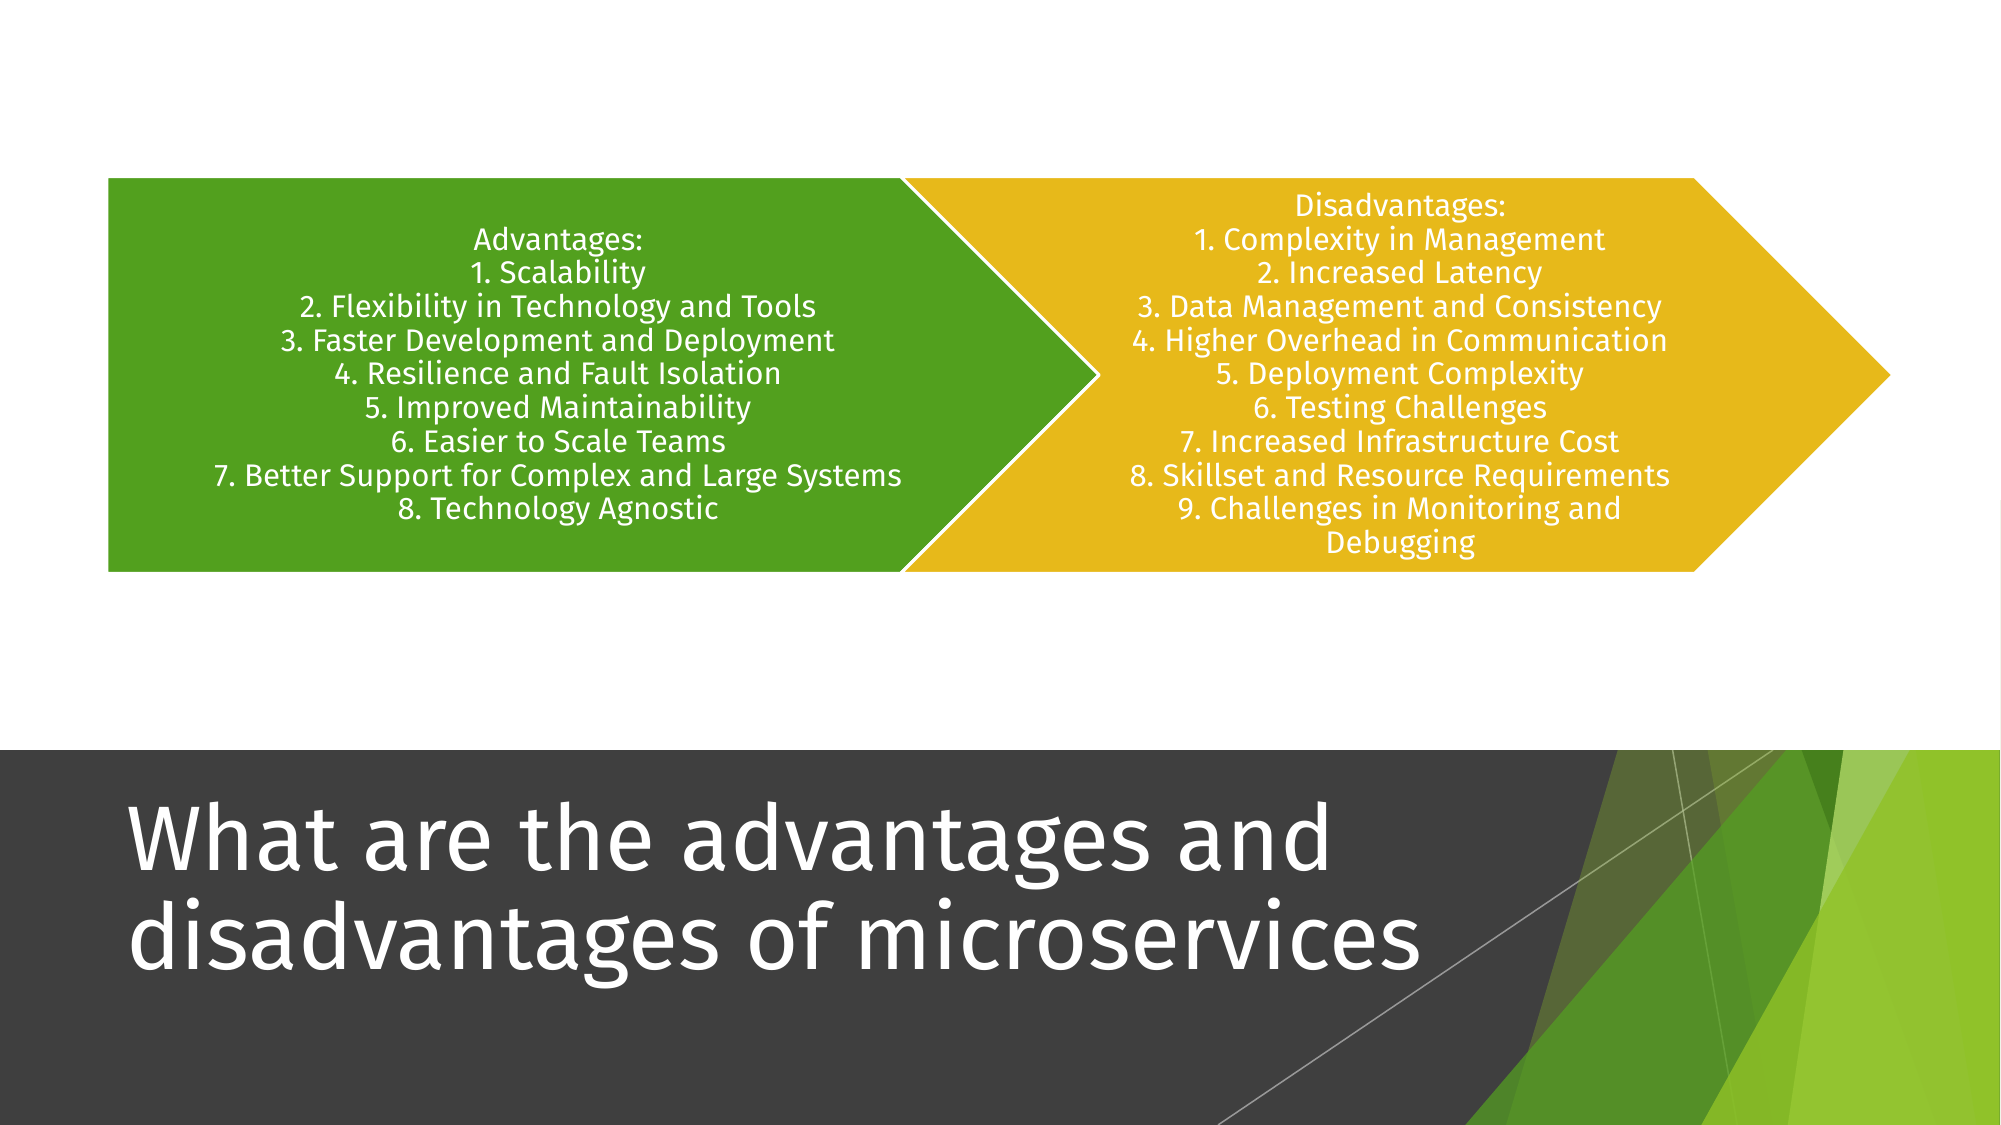

Advantages:
1. Scalability
2. Flexibility in Technology and Tools
3. Faster Development and Deployment
4. Resilience and Fault Isolation
5. Improved Maintainability
6. Easier to Scale Teams
7. Better Support for Complex and Large Systems
8. Technology Agnostic

Disadvantages:
1. Complexity in Management
2. Increased Latency
3. Data Management and Consistency
4. Higher Overhead in Communication
5. Deployment Complexity
6. Testing Challenges
7. Increased Infrastructure Cost
8. Skillset and Resource Requirements
9. Challenges in Monitoring and Debugging

# What are the advantages and disadvantages of microservices